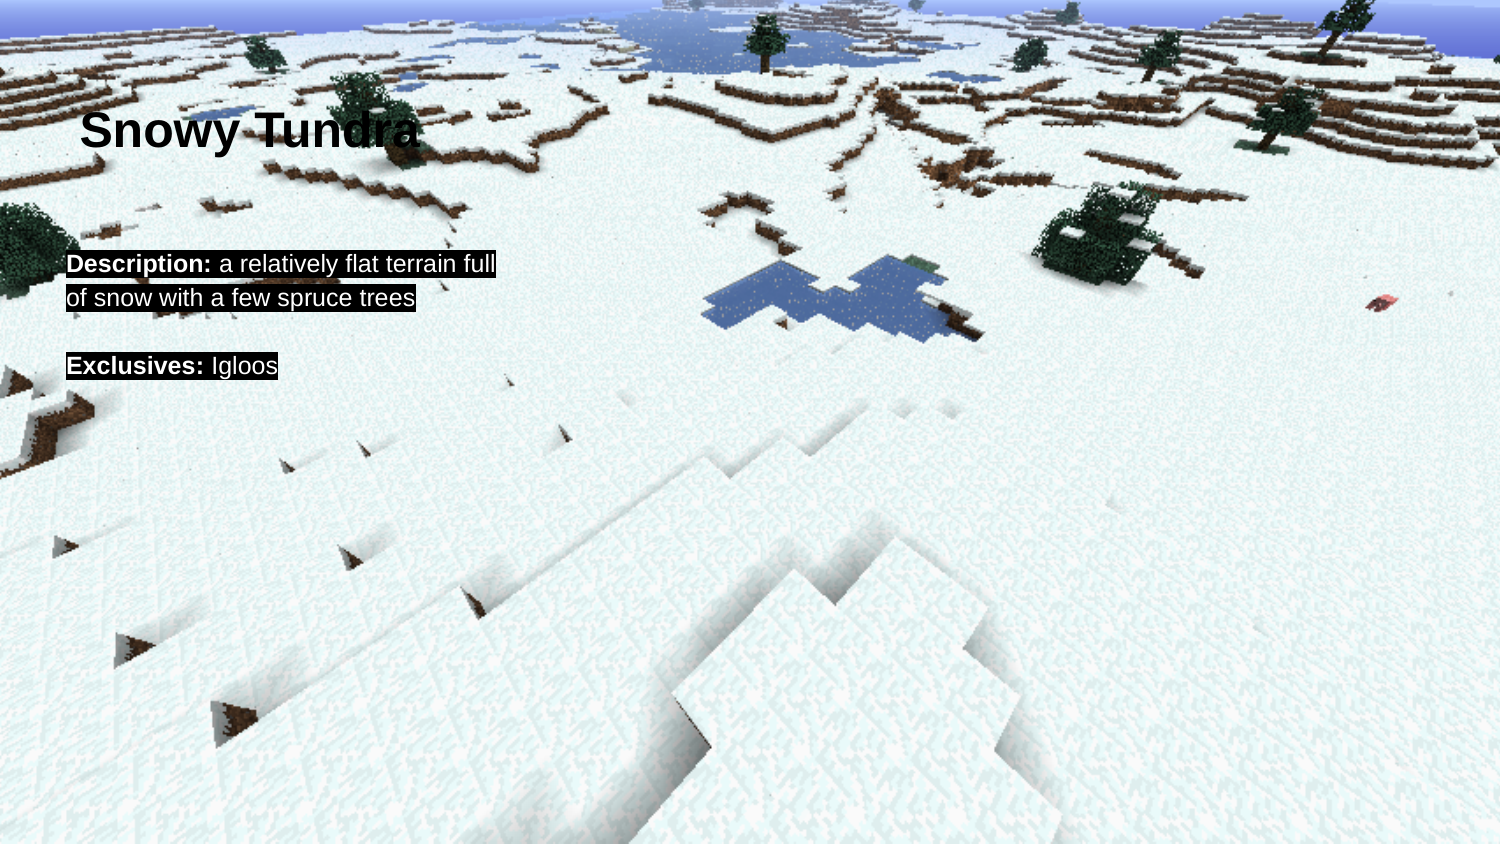

# Snowy Tundra
Description: a relatively flat terrain full of snow with a few spruce trees
Exclusives: Igloos